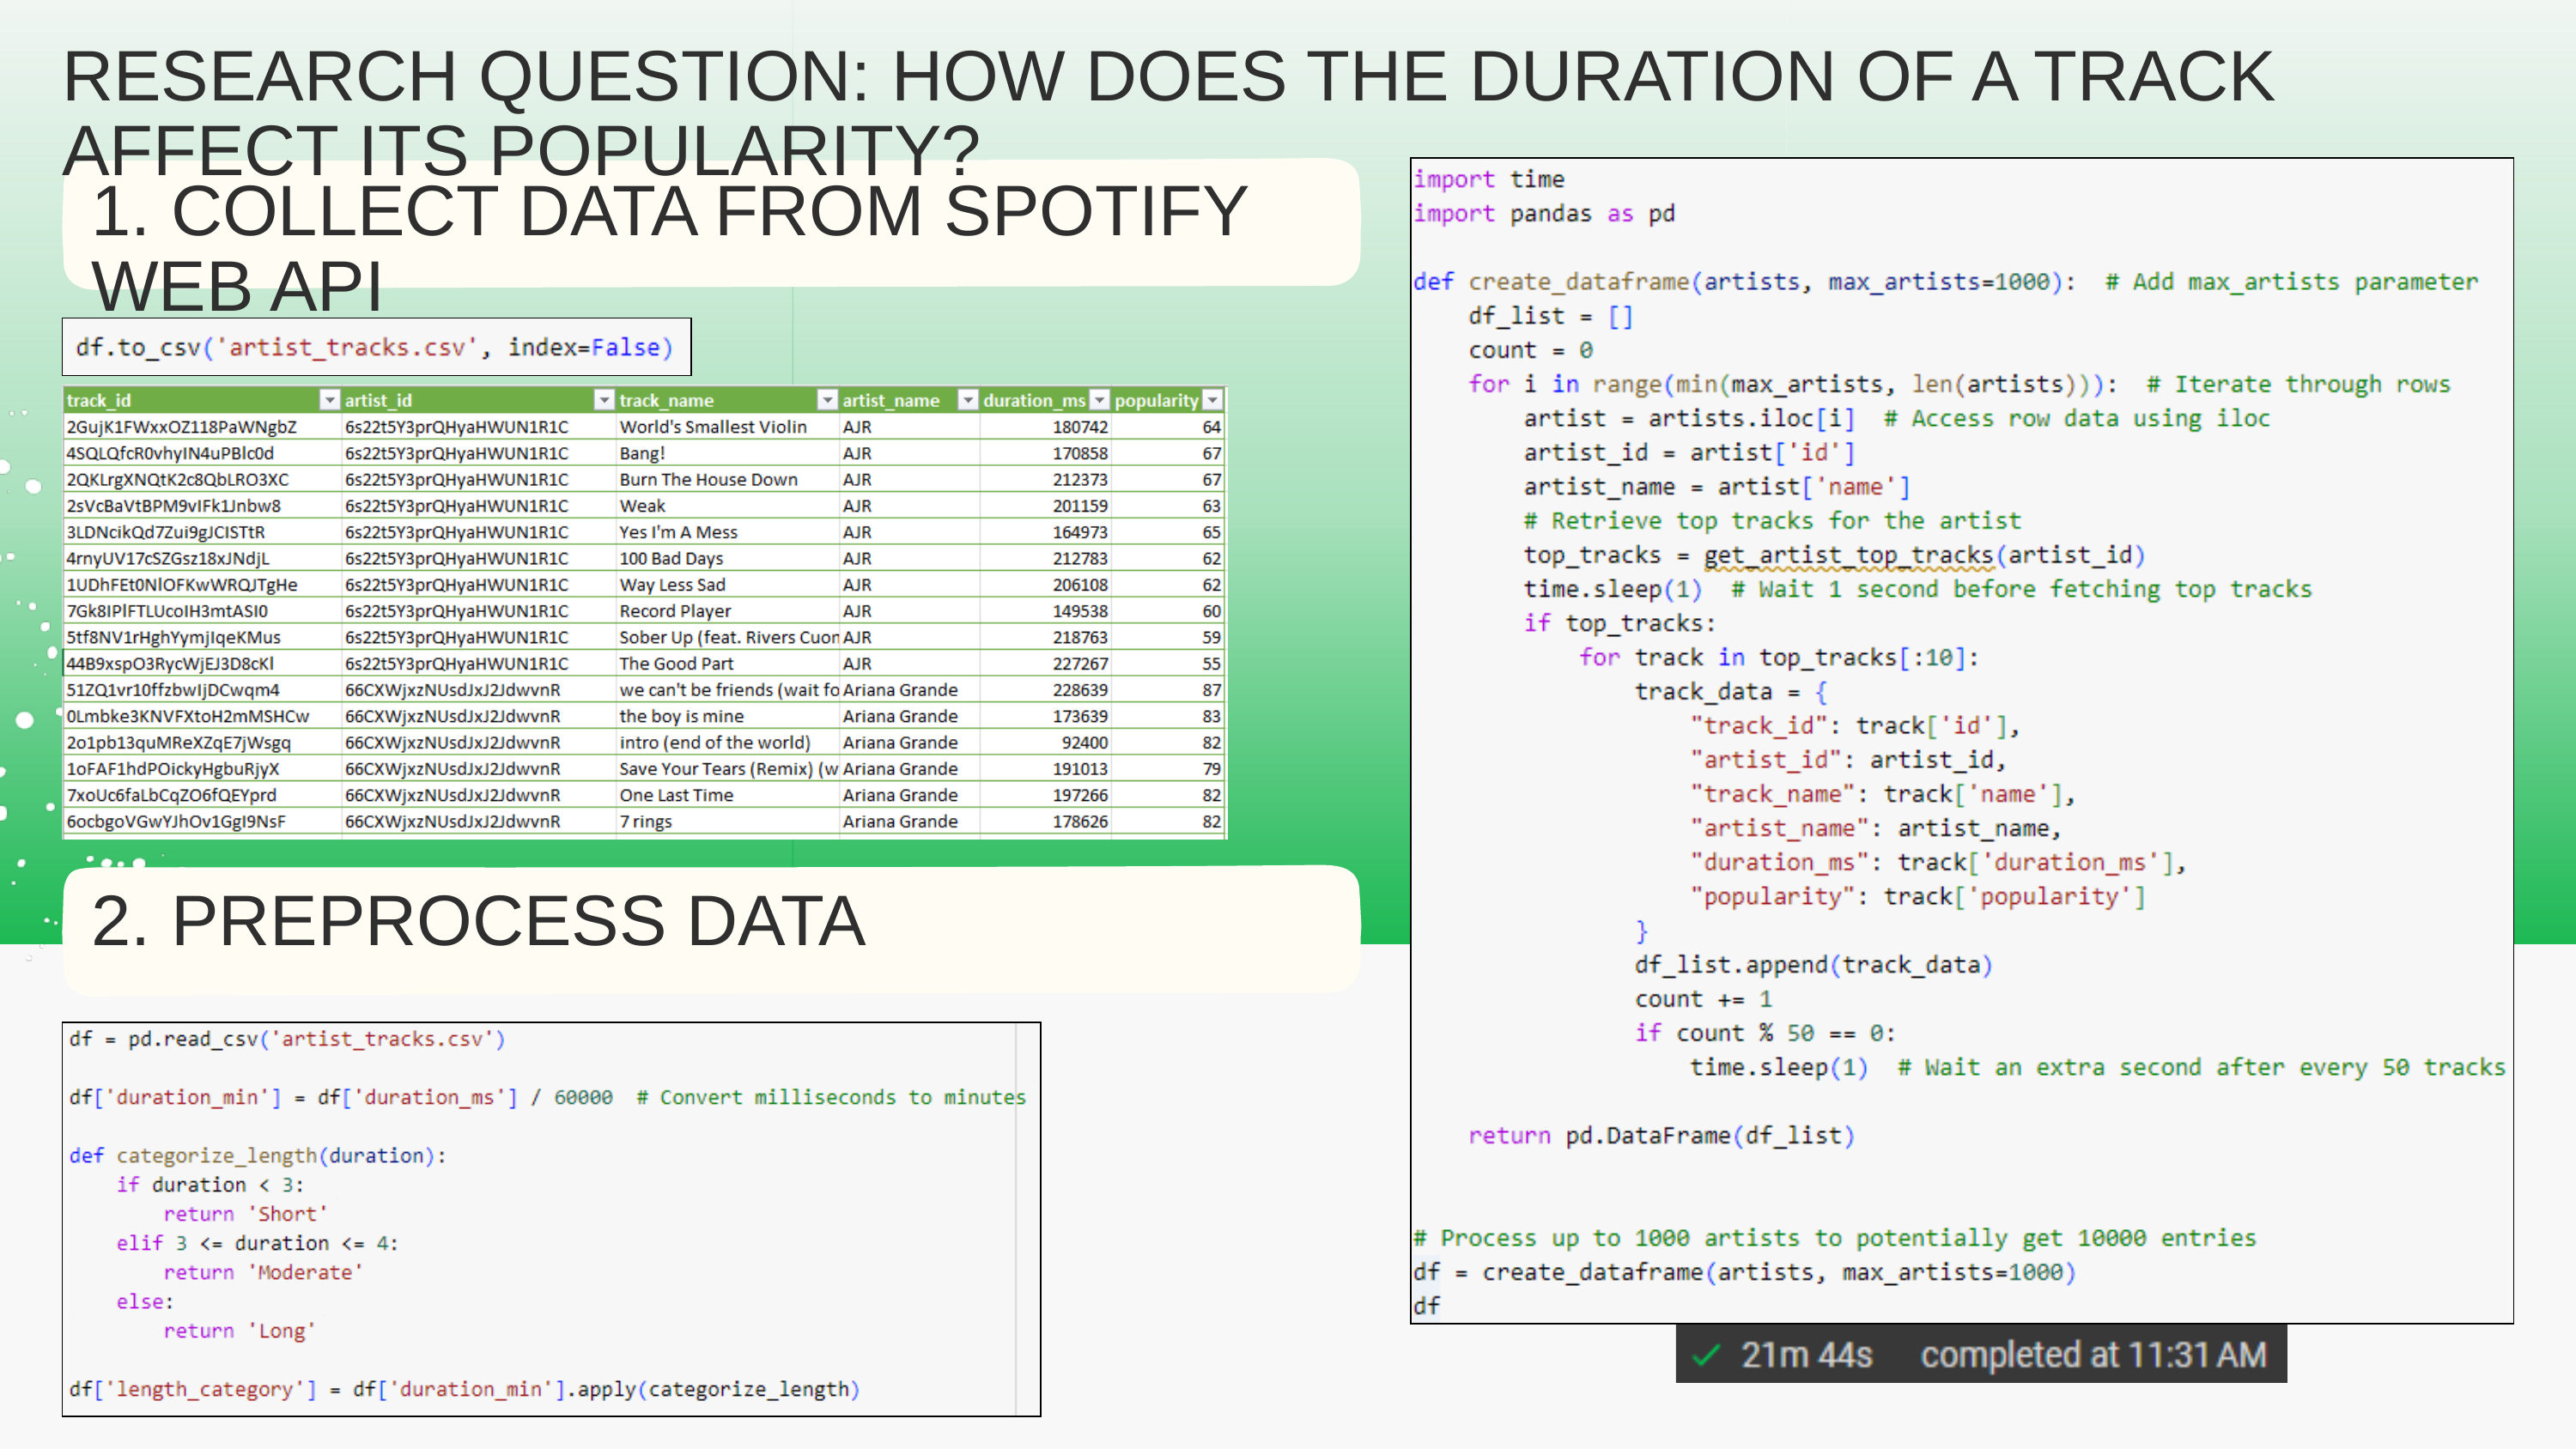

RESEARCH QUESTION: HOW DOES THE DURATION OF A TRACK AFFECT ITS POPULARITY?

1. COLLECT DATA FROM SPOTIFY WEB API

2. PREPROCESS DATA